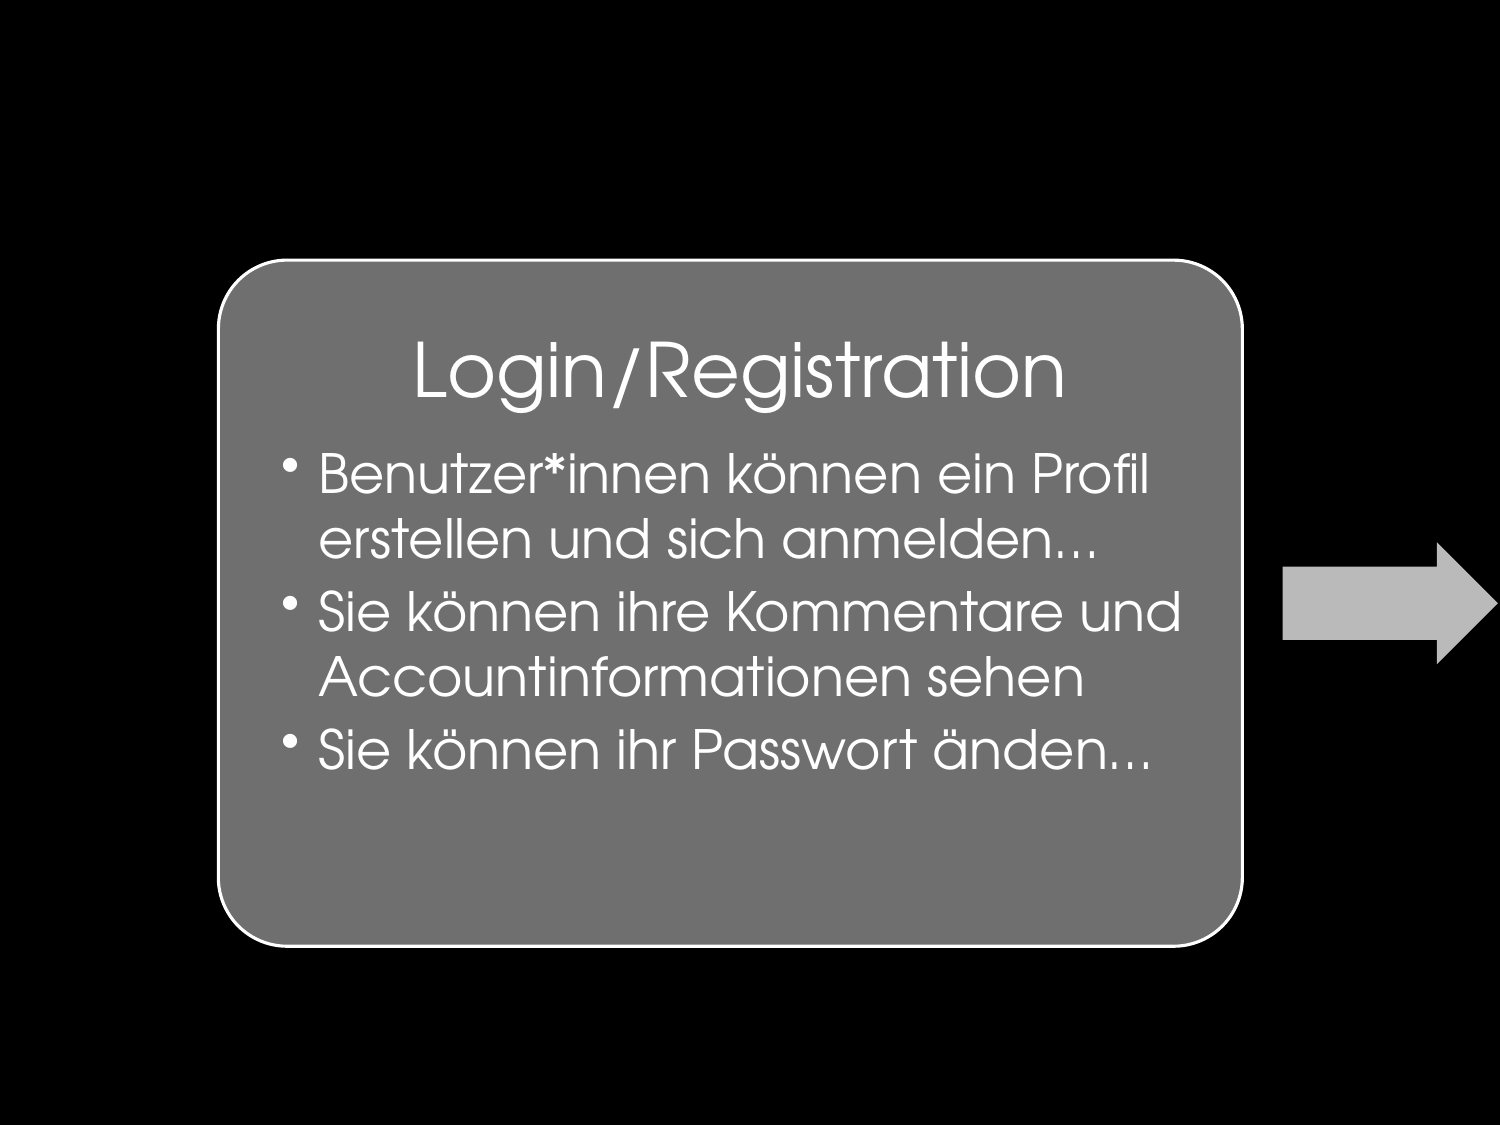

Login/Registration
Benutzer*innen können ein Profil erstellen und sich anmelden…
Sie können ihre Kommentare und Accountinformationen sehen
Sie können ihr Passwort änden…
Film Details/Reviews sehen
Benutzer*innen können Informationen wie Kurzbeschreibung, Darsteller, usw. Sehen
Benutzer*innen können Reviews von anderen Benutzer*innen sehen
Film bewerten
Benutzer*innen können dem Film 1-5 Sterne geben
Benutzer*innen können mehrere Kommentare schreiben
Benutzer*innen können eigene Kommentare ändern oder löschen

Film bewerten
Benutzer*innen können dem Film 1-5 Sterne geben
Benutzer*innen können mehrere Kommentare schreiben
Benutzer*innen können eigene Kommentare ändern oder löschen

Film suchen
Benutzer*innen können einen Film durch skrollen finden
Benutzer*innen können durch Suchmaschine einen bestimmten Film finden
Film anlegen
Benutzer*innen können Filme anlegen
Benutzer*innen können Filme, die sie angelegt haben, ändern oder löschen